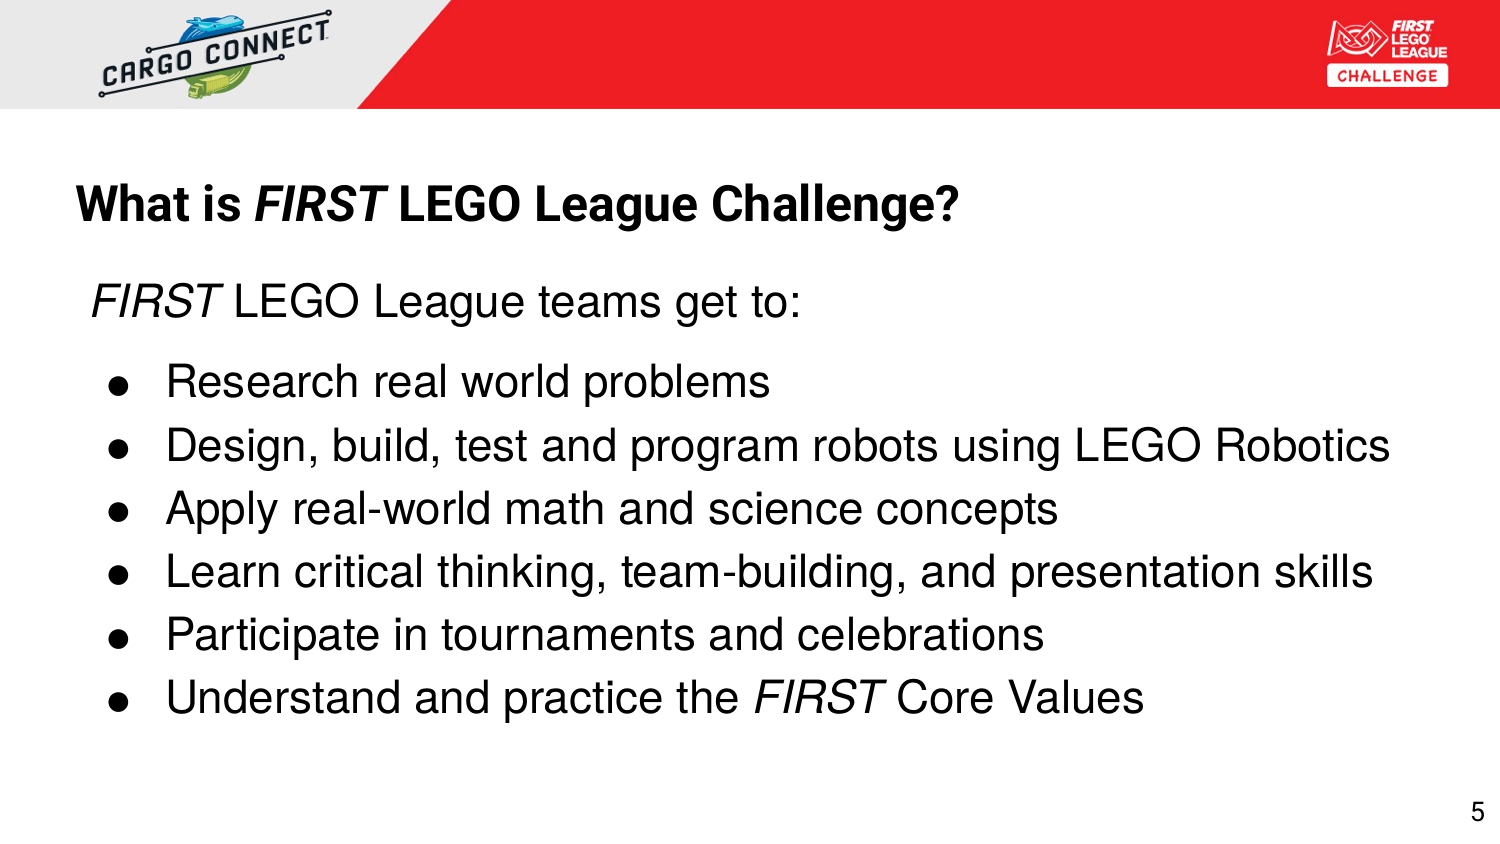

# What is FIRST LEGO League Challenge?
FIRST LEGO League teams get to:
Research real world problems
Design, build, test and program robots using LEGO Robotics
Apply real-world math and science concepts
Learn critical thinking, team-building, and presentation skills
Participate in tournaments and celebrations
Understand and practice the FIRST Core Values

5